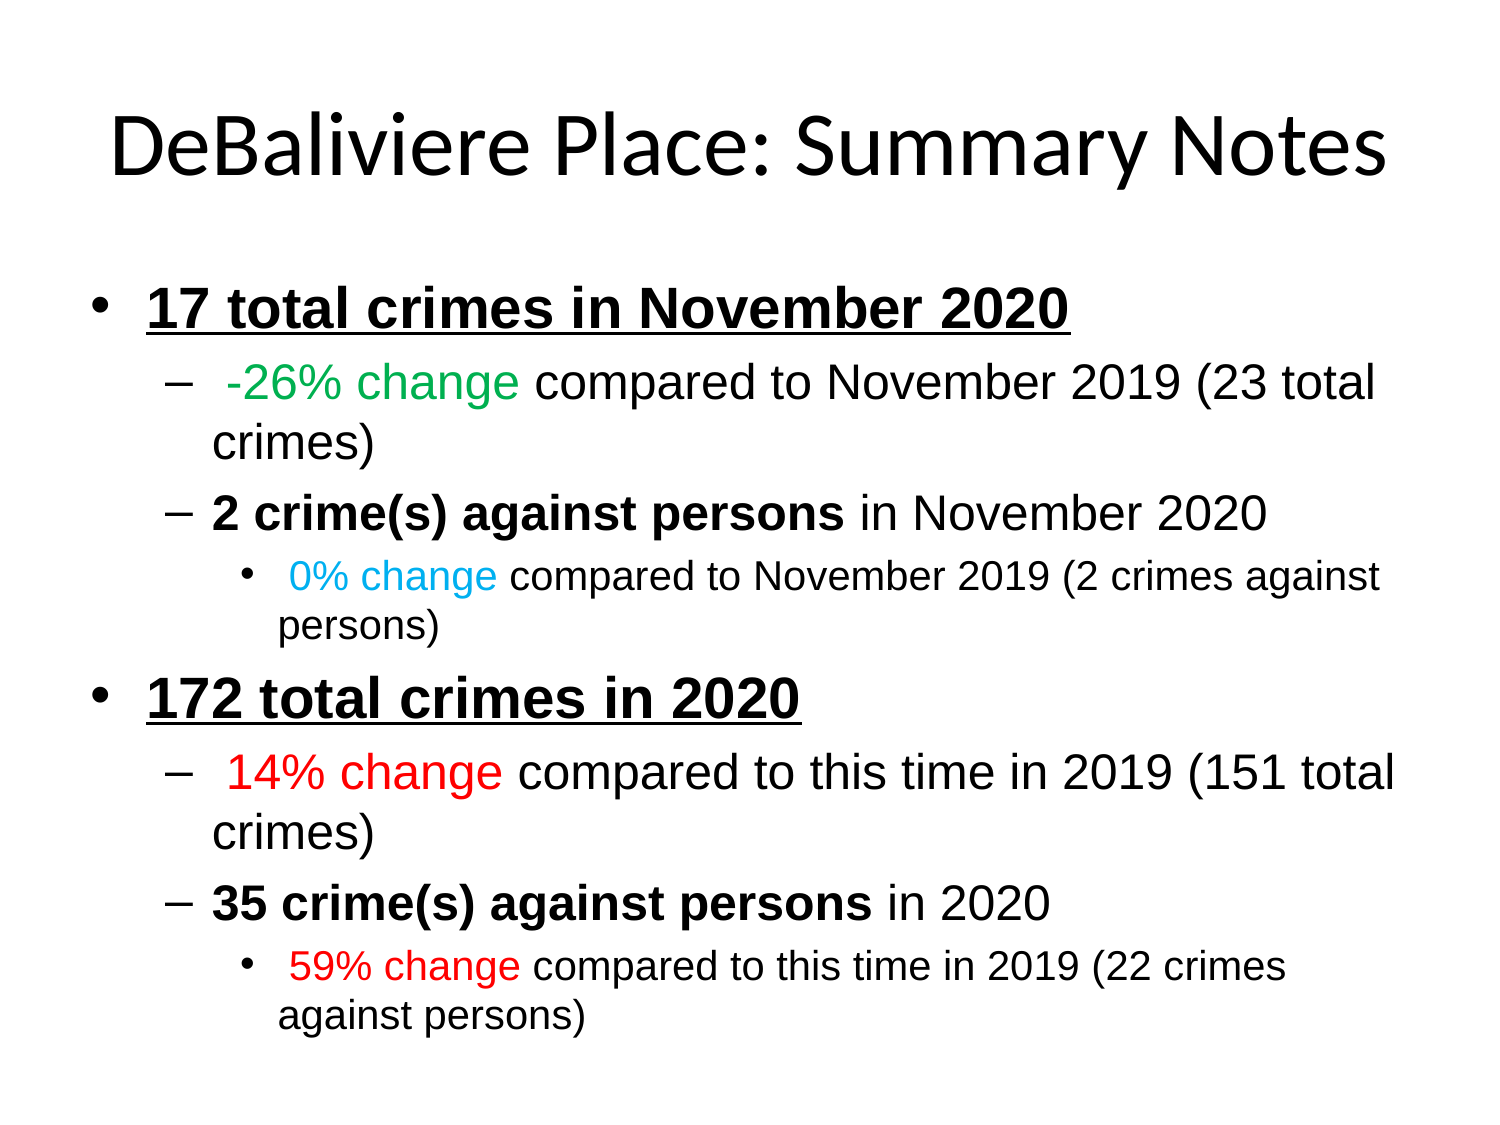

# DeBaliviere Place: Summary Notes
17 total crimes in November 2020
 -26% change compared to November 2019 (23 total crimes)
2 crime(s) against persons in November 2020
 0% change compared to November 2019 (2 crimes against persons)
172 total crimes in 2020
 14% change compared to this time in 2019 (151 total crimes)
35 crime(s) against persons in 2020
 59% change compared to this time in 2019 (22 crimes against persons)